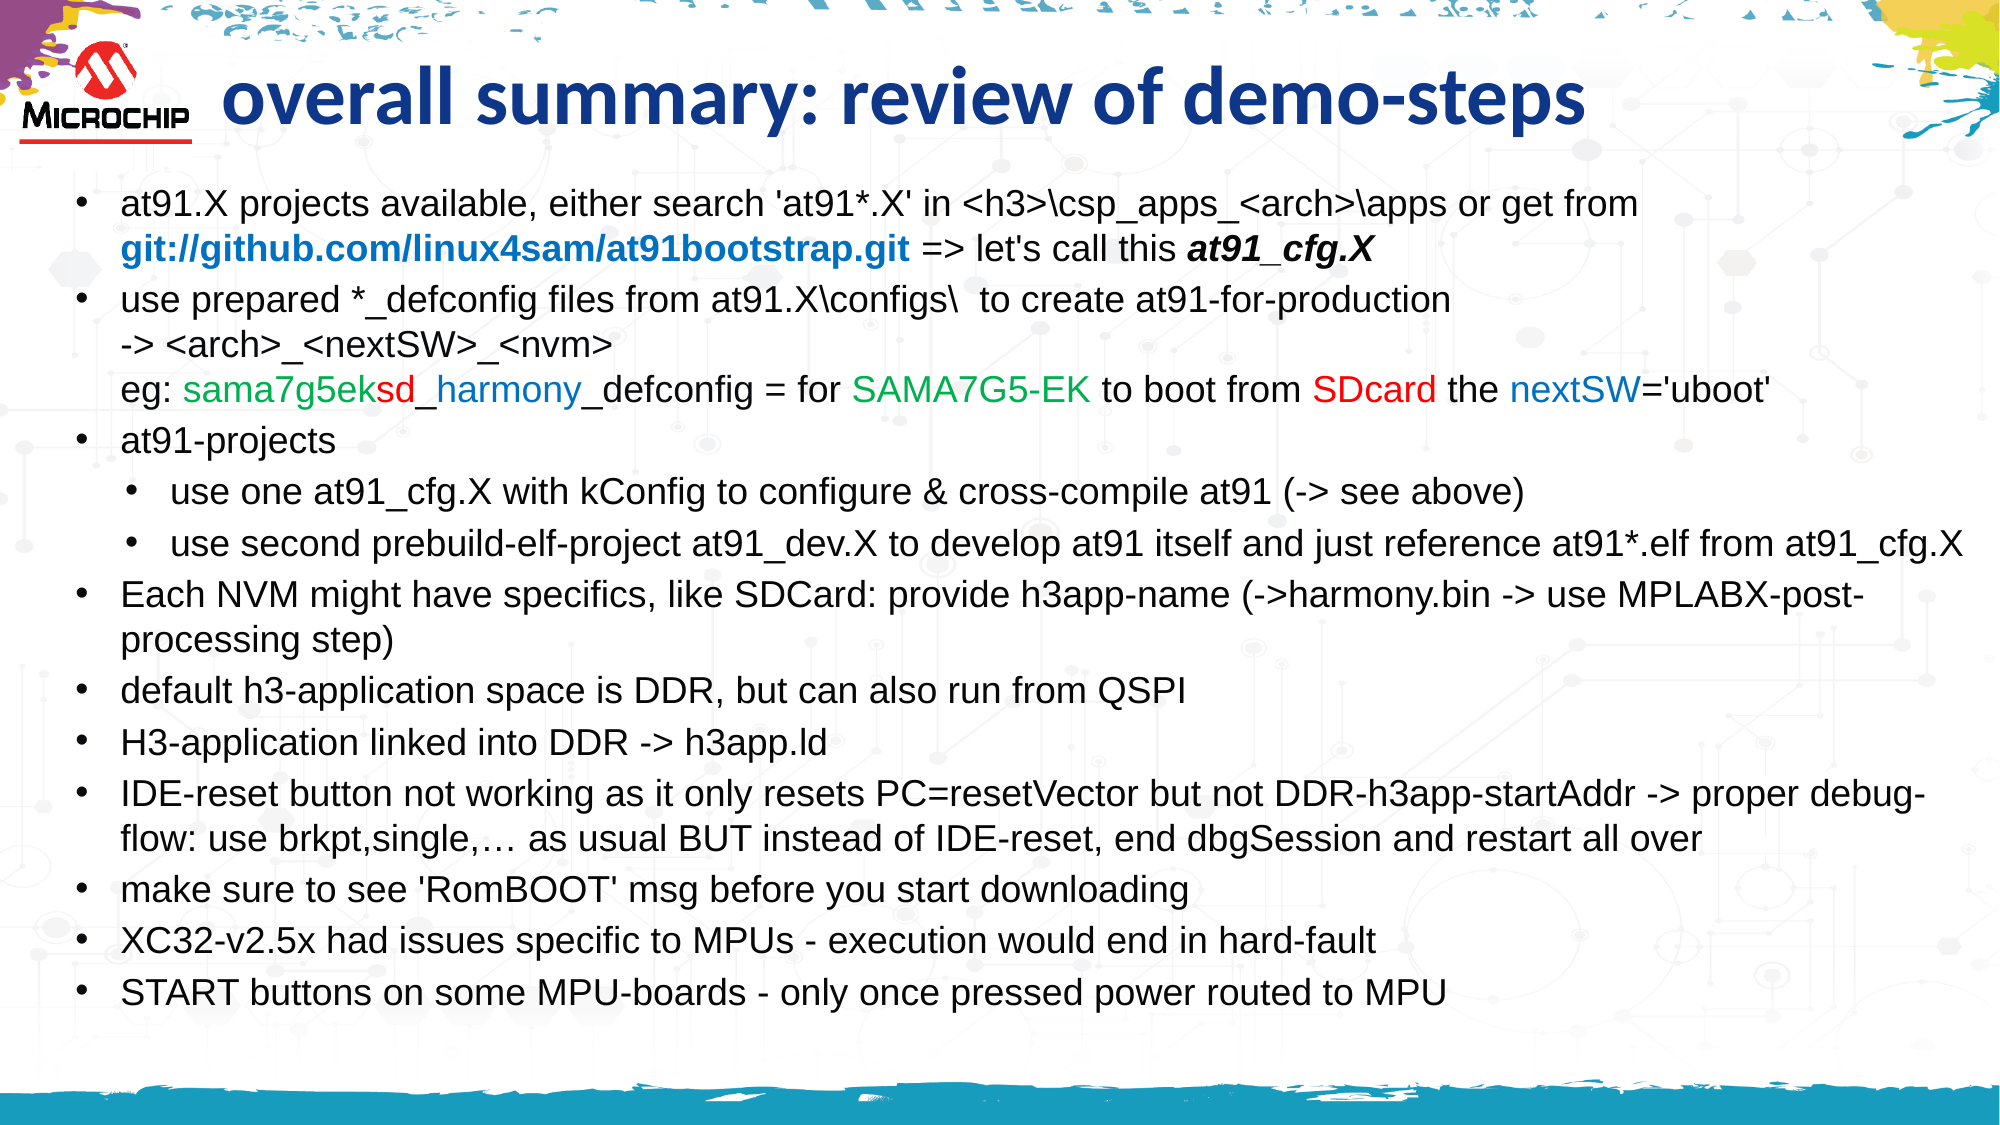

# overall summary: review of demo-steps
at91.X projects available, either search 'at91*.X' in <h3>\csp_apps_<arch>\apps or get from git://github.com/linux4sam/at91bootstrap.git => let's call this at91_cfg.X
use prepared *_defconfig files from at91.X\configs\  to create at91-for-production
-> <arch>_<nextSW>_<nvm>
eg: sama7g5eksd_harmony_defconfig = for SAMA7G5-EK to boot from SDcard the nextSW='uboot'
at91-projects
use one at91_cfg.X with kConfig to configure & cross-compile at91 (-> see above)
use second prebuild-elf-project at91_dev.X to develop at91 itself and just reference at91*.elf from at91_cfg.X
Each NVM might have specifics, like SDCard: provide h3app-name (->harmony.bin -> use MPLABX-post-processing step)
default h3-application space is DDR, but can also run from QSPI
H3-application linked into DDR -> h3app.ld
IDE-reset button not working as it only resets PC=resetVector but not DDR-h3app-startAddr -> proper debug-flow: use brkpt,single,… as usual BUT instead of IDE-reset, end dbgSession and restart all over
make sure to see 'RomBOOT' msg before you start downloading
XC32-v2.5x had issues specific to MPUs - execution would end in hard-fault
START buttons on some MPU-boards - only once pressed power routed to MPU